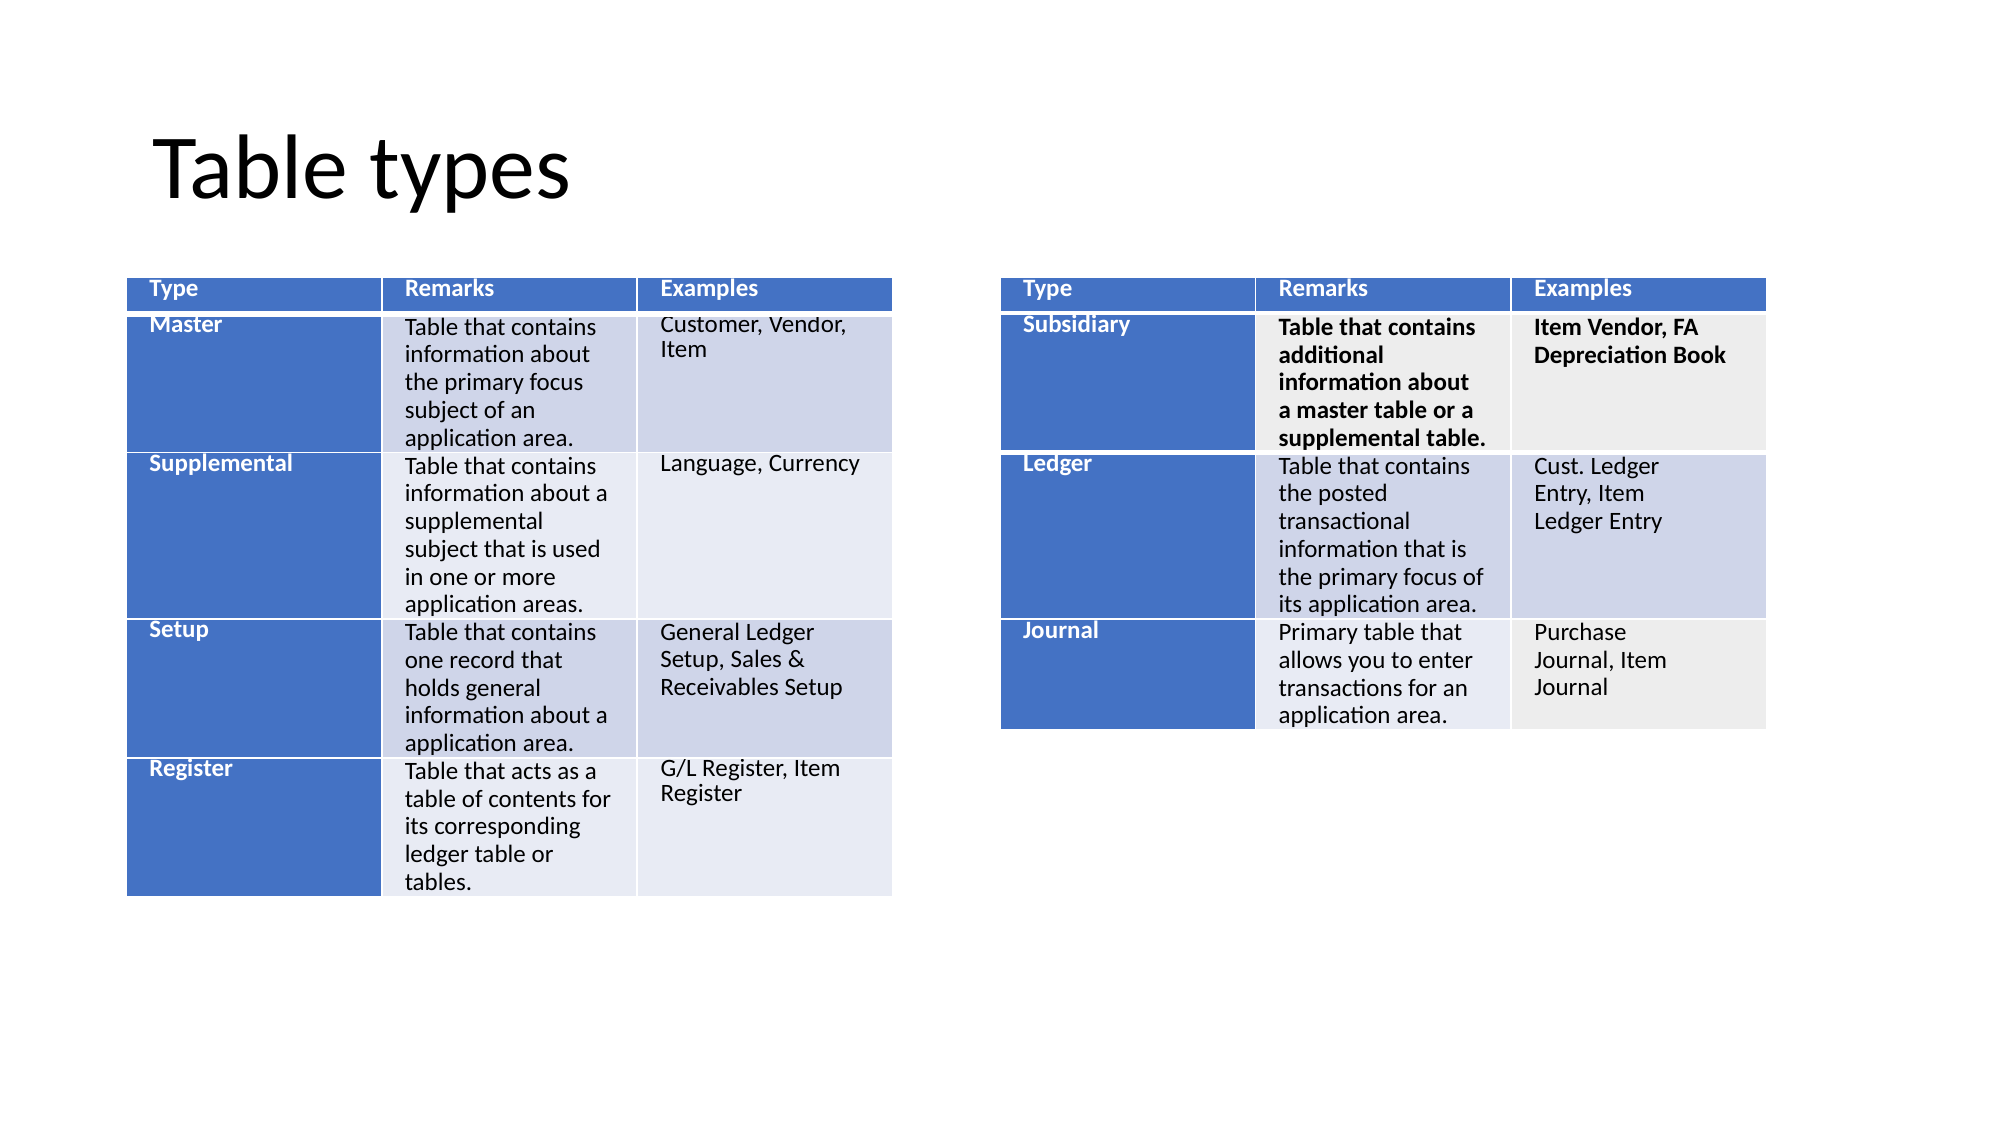

# Table types
| Type | Remarks | Examples |
| --- | --- | --- |
| Master | Table that contains information about the primary focus subject of an application area. | Customer, Vendor, Item |
| Supplemental | Table that contains information about a supplemental subject that is used in one or more application areas. | Language, Currency |
| Setup | Table that contains one record that holds general information about a application area. | General Ledger Setup, Sales & Receivables Setup |
| Register | Table that acts as a table of contents for its corresponding ledger table or tables. | G/L Register, Item Register |
| Type | Remarks | Examples |
| --- | --- | --- |
| Subsidiary | Table that contains additional information about a master table or a supplemental table. | Item Vendor, FA Depreciation Book |
| --- | --- | --- |
| Ledger | Table that contains the posted transactional information that is the primary focus of its application area. | Cust. Ledger Entry, Item Ledger Entry |
| Journal | Primary table that allows you to enter transactions for an application area. | Purchase Journal, Item Journal |